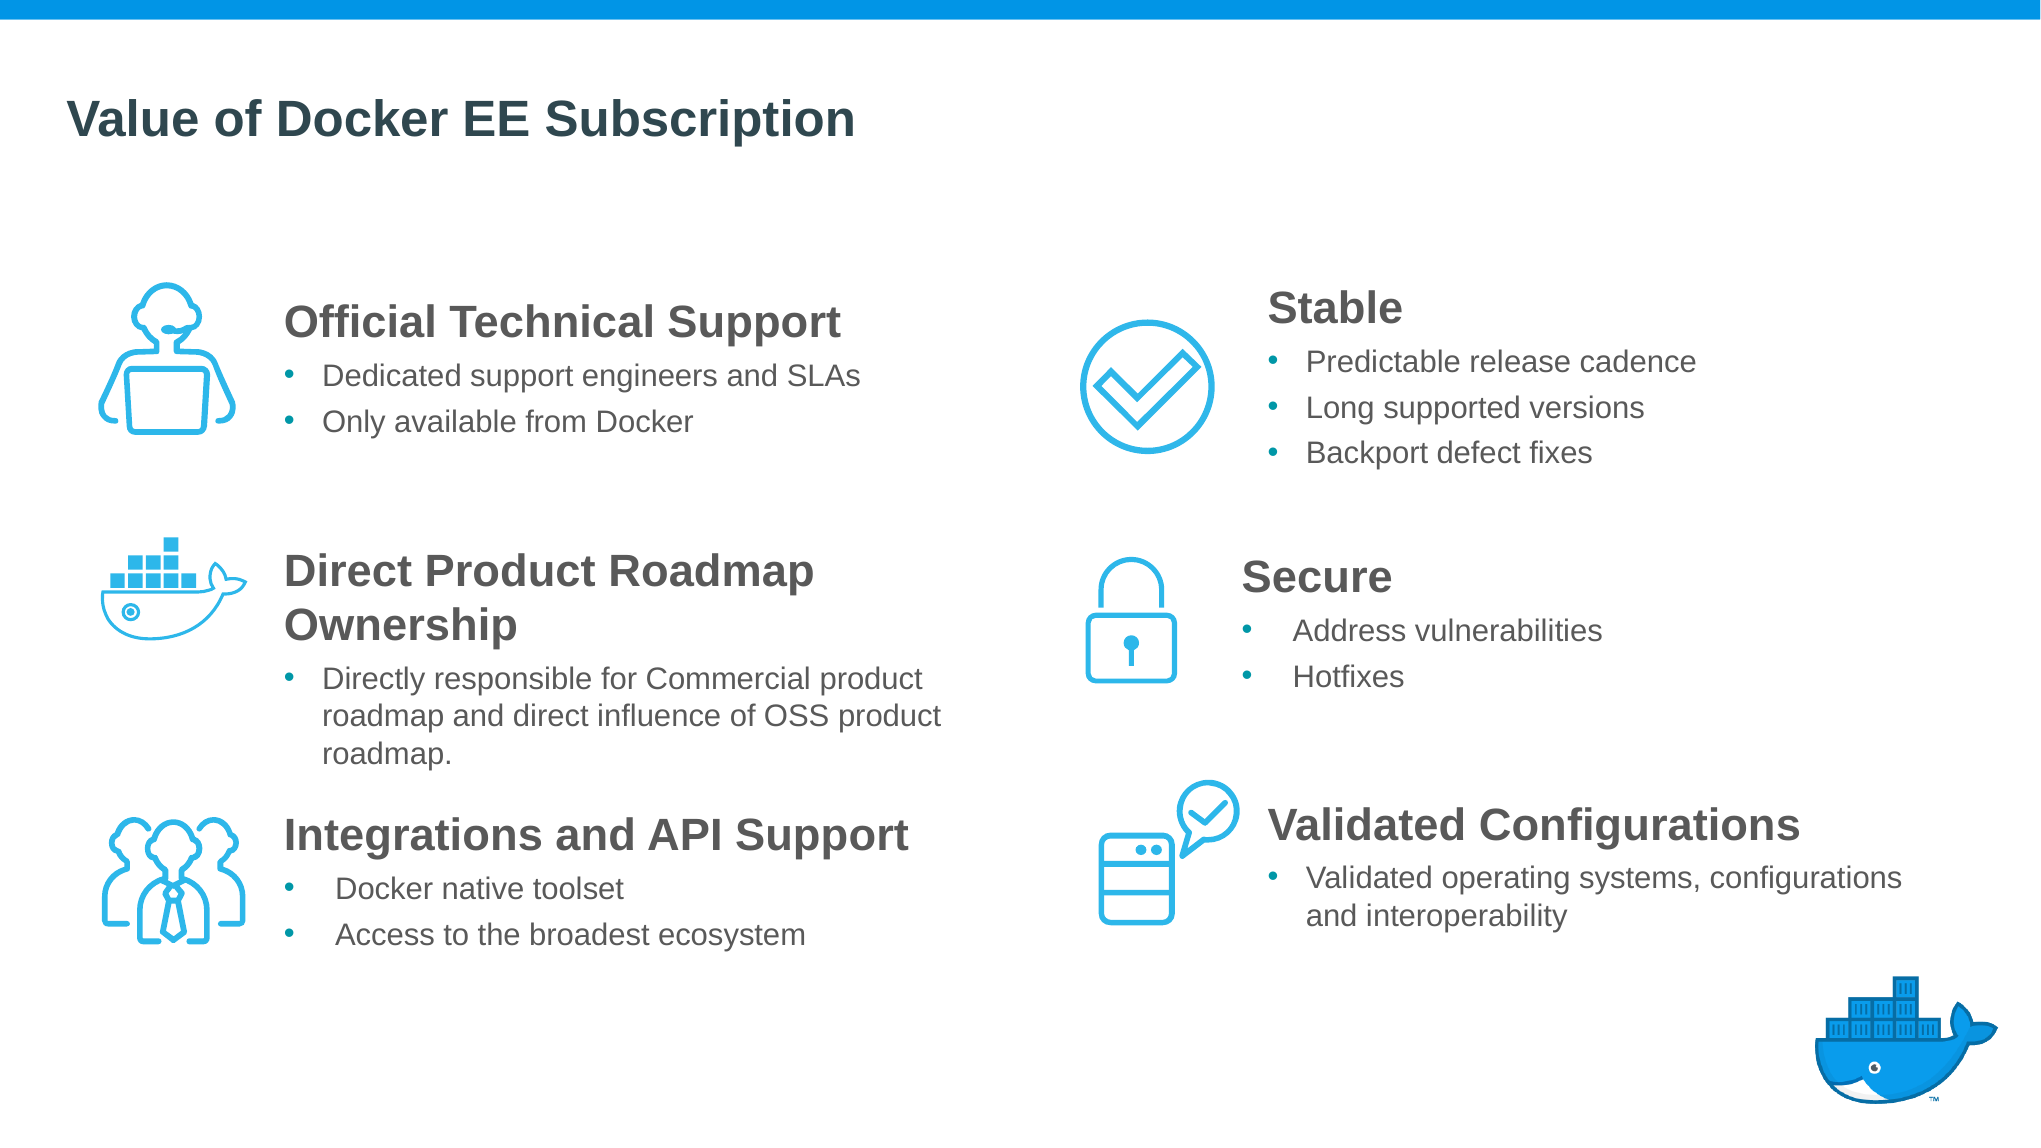

# Value of Docker EE Subscription
Stable
Predictable release cadence
Long supported versions
Backport defect fixes
Official Technical Support
Dedicated support engineers and SLAs
Only available from Docker

Direct Product Roadmap Ownership
Directly responsible for Commercial product roadmap and direct influence of OSS product roadmap.

Secure
Address vulnerabilities
Hotfixes

Validated Configurations
Validated operating systems, configurations and interoperability

Integrations and API Support
Docker native toolset
Access to the broadest ecosystem